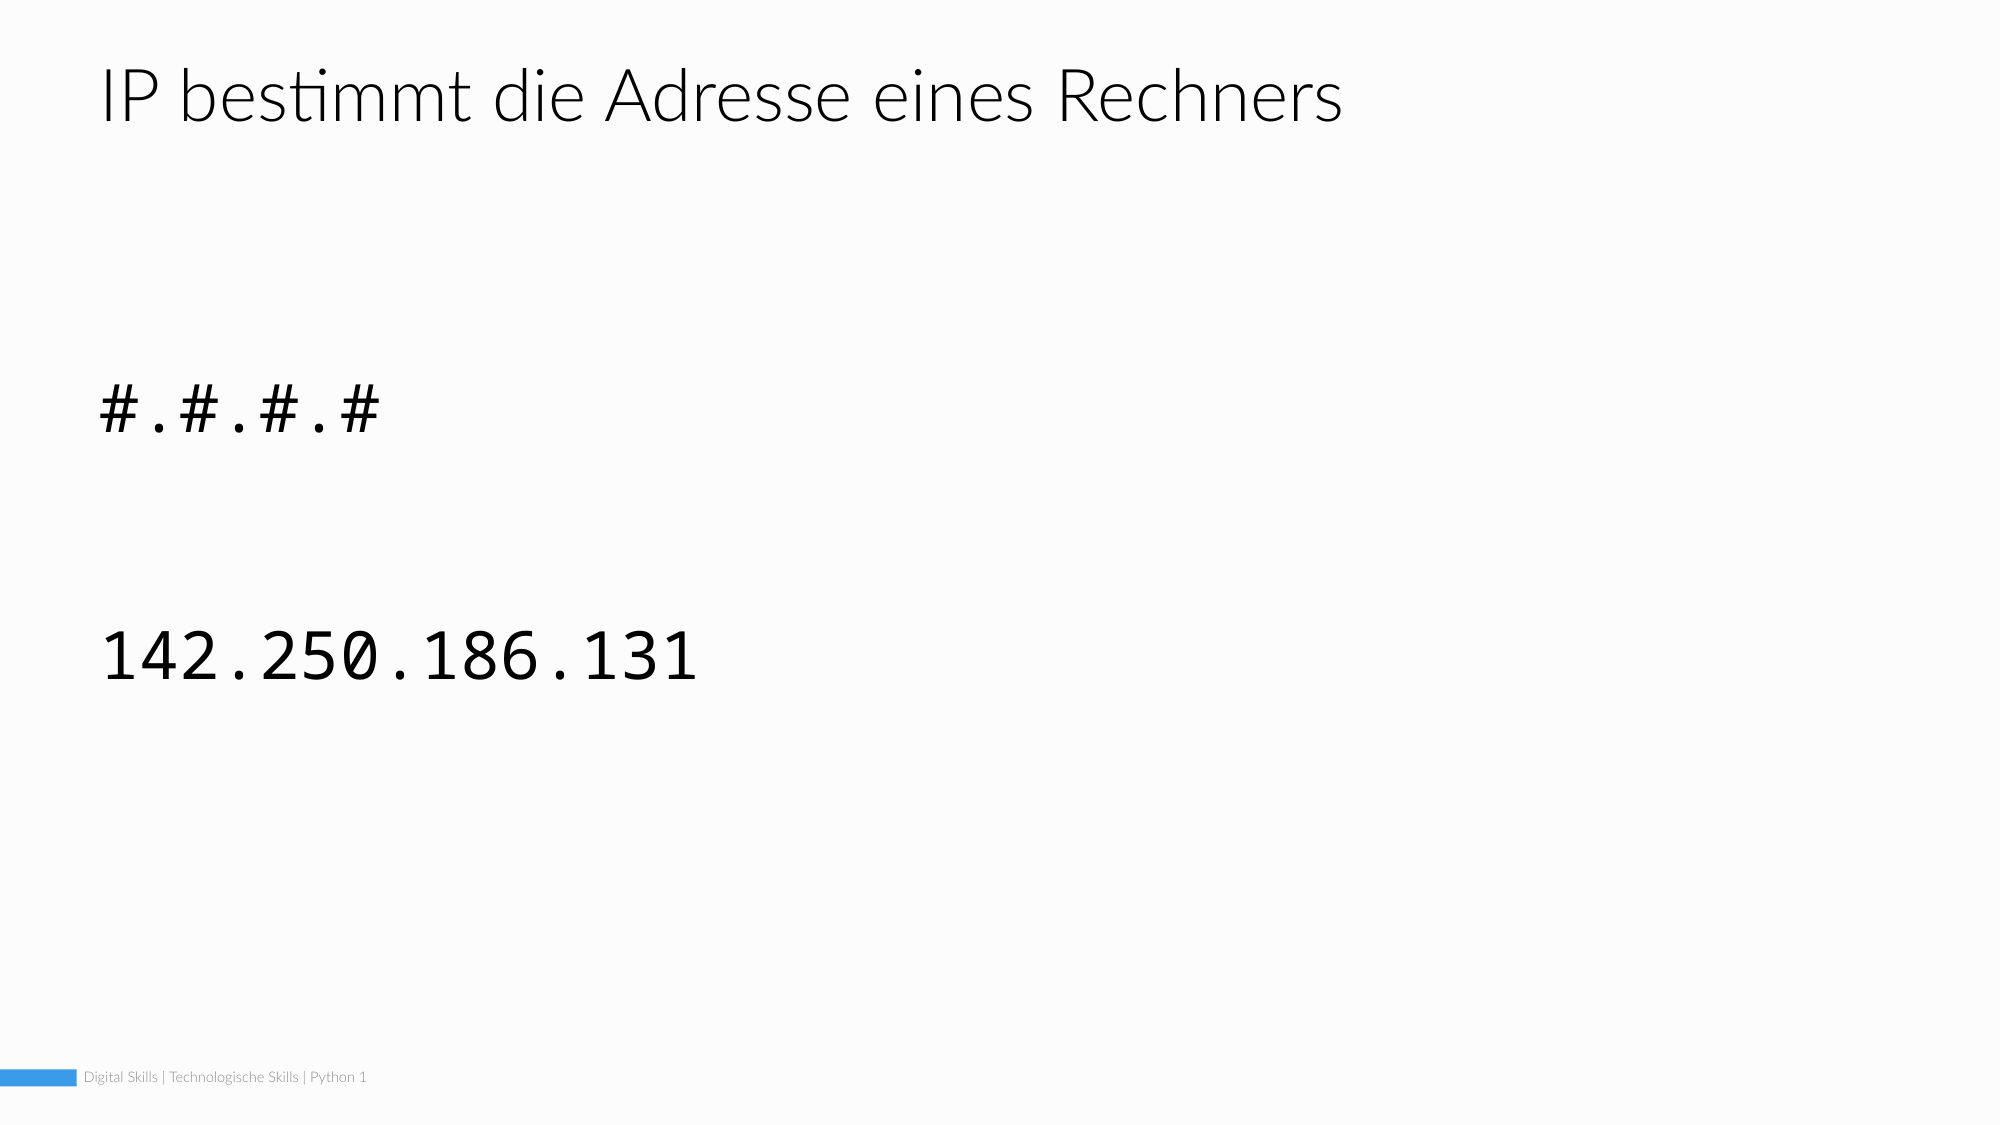

# IP bestimmt die Adresse eines Rechners
#.#.#.#
142.250.186.131